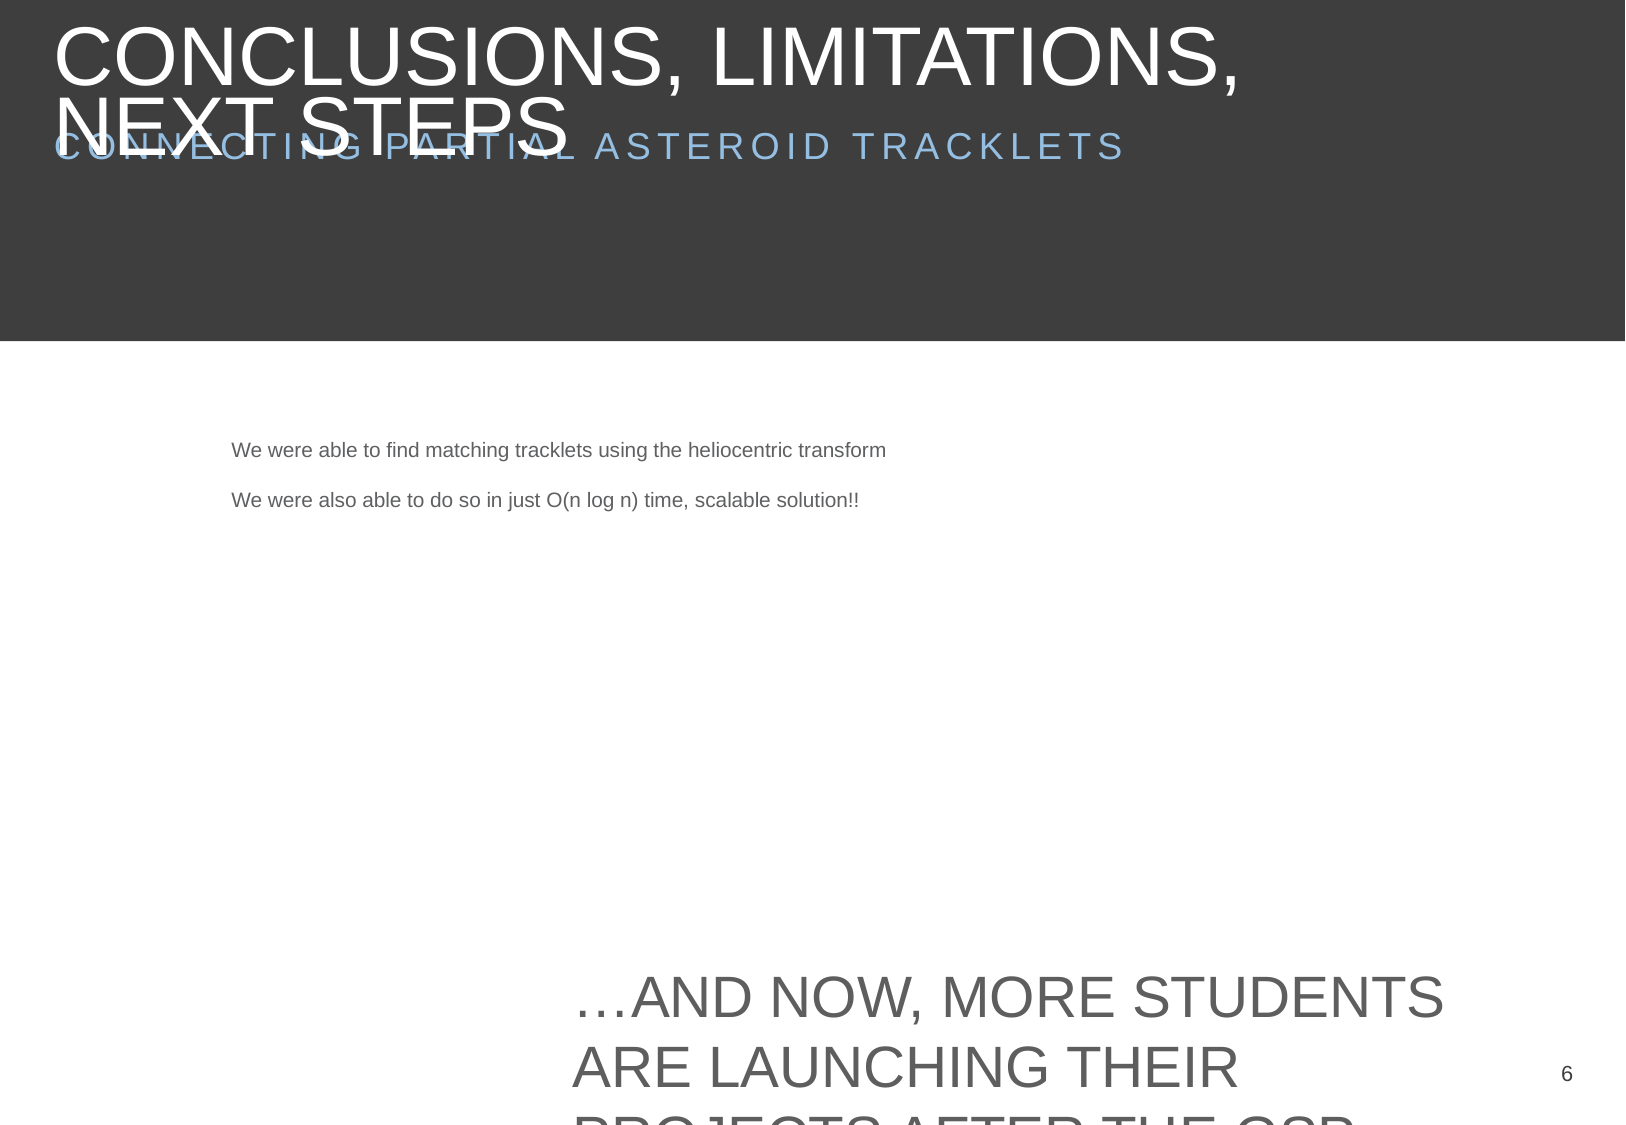

CONCLUSIONS, LIMITATIONS, NEXT STEPS
CONNECTING PARTIAL ASTEROID TRACKLETS
We were able to find matching tracklets using the heliocentric transform

We were also able to do so in just O(n log n) time, scalable solution!!

…AND NOW, MORE STUDENTS ARE LAUNCHING THEIR PROJECTS AFTER THE GSP.
6